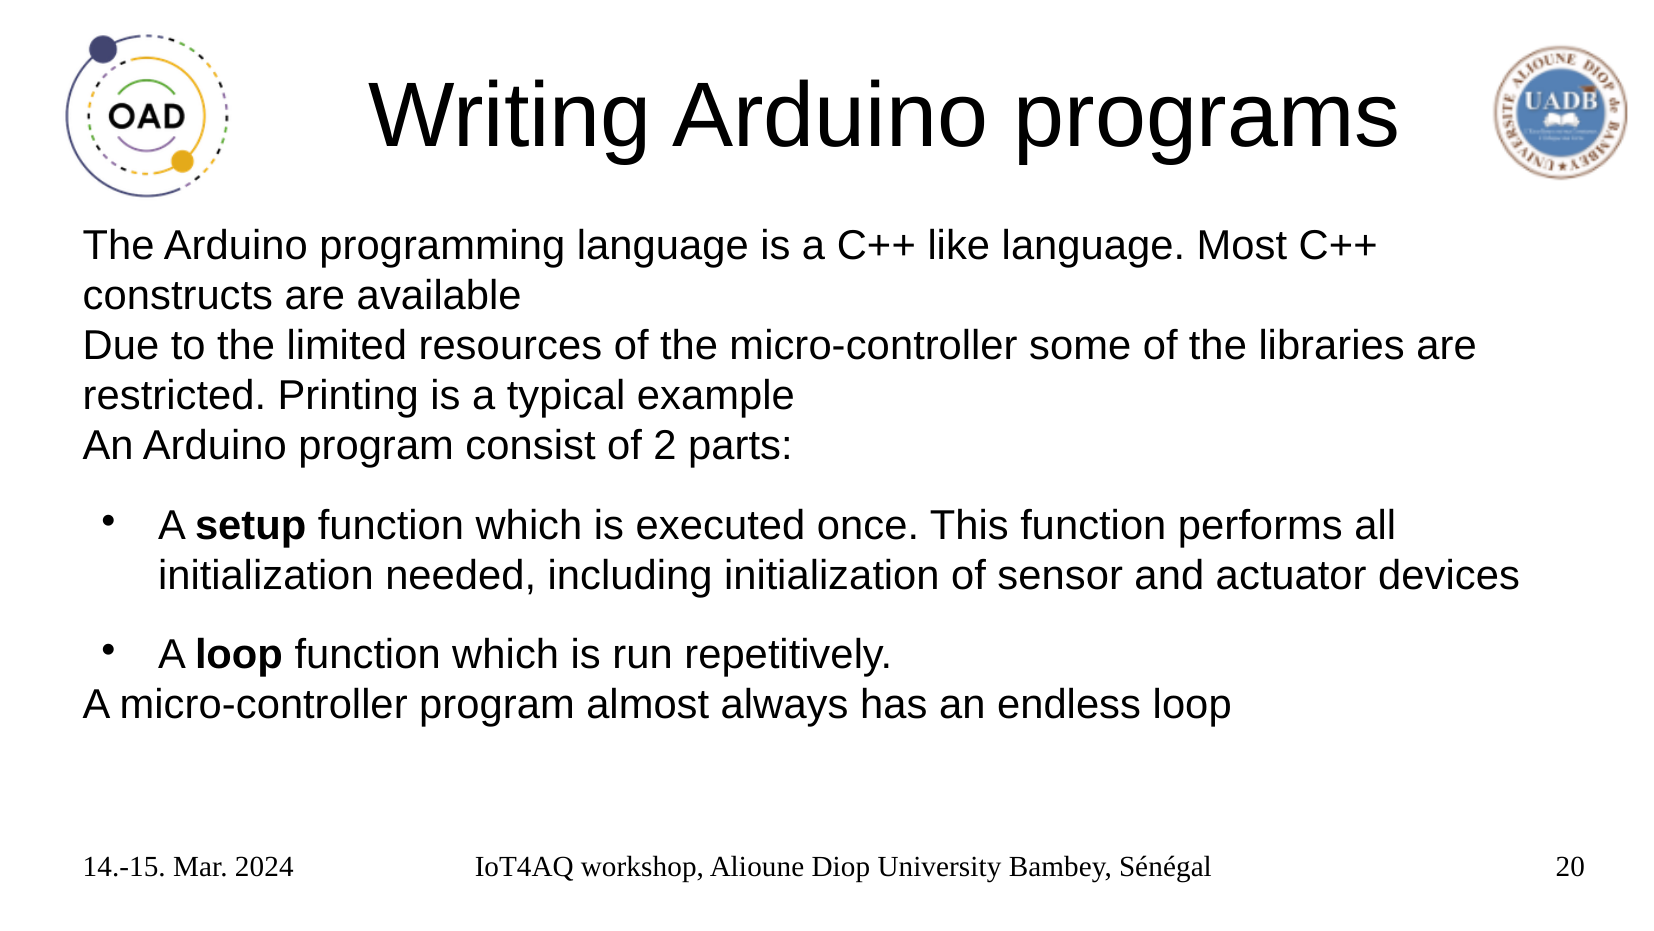

# Writing Arduino programs
The Arduino programming language is a C++ like language. Most C++ constructs are available
Due to the limited resources of the micro-controller some of the libraries are restricted. Printing is a typical example
An Arduino program consist of 2 parts:
A setup function which is executed once. This function performs all initialization needed, including initialization of sensor and actuator devices
A loop function which is run repetitively.
A micro-controller program almost always has an endless loop
14.-15. Mar. 2024
IoT4AQ workshop, Alioune Diop University Bambey, Sénégal
20